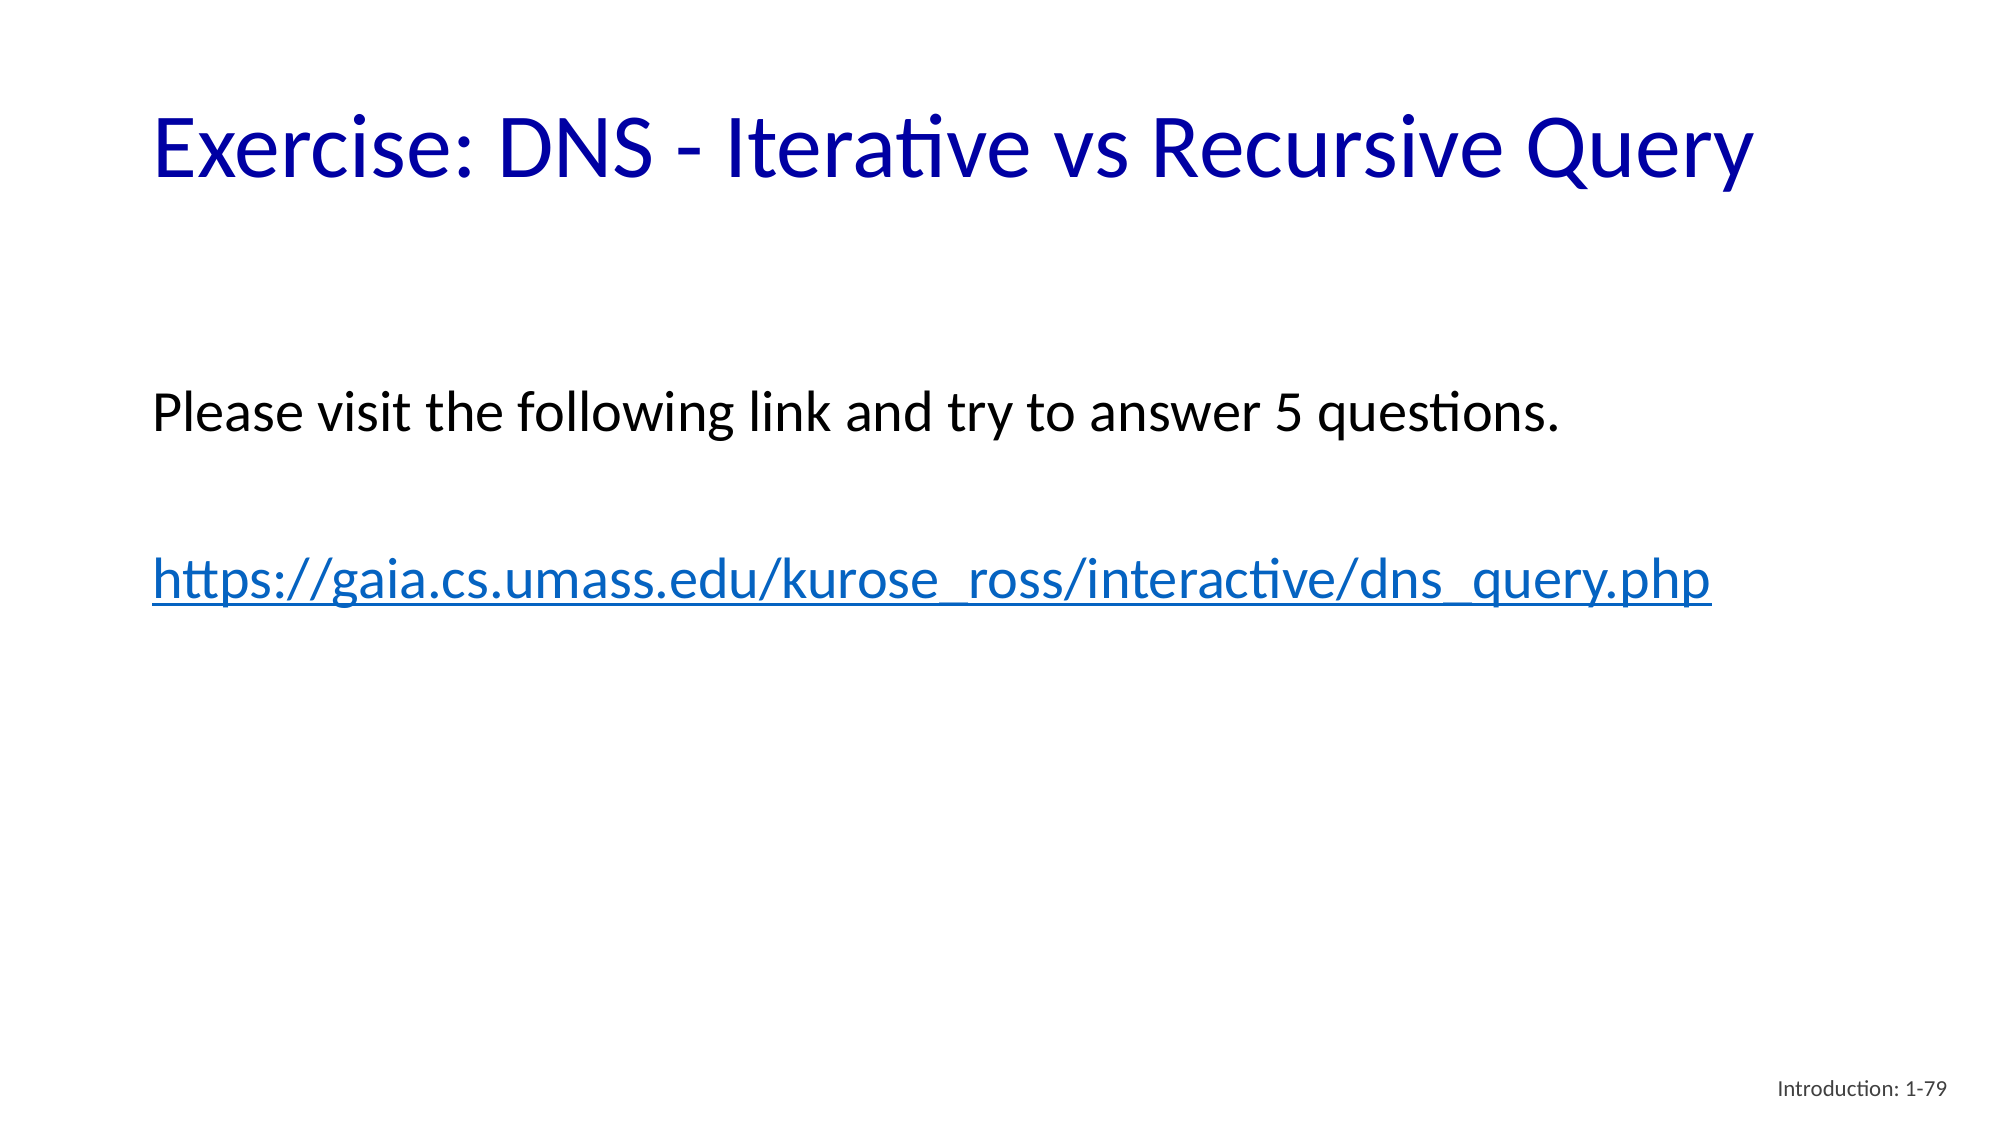

# Exercise: DNS - Iterative vs Recursive Query

Please visit the following link and try to answer 5 questions.

https://gaia.cs.umass.edu/kurose_ross/interactive/dns_query.php

Introduction: 1-79